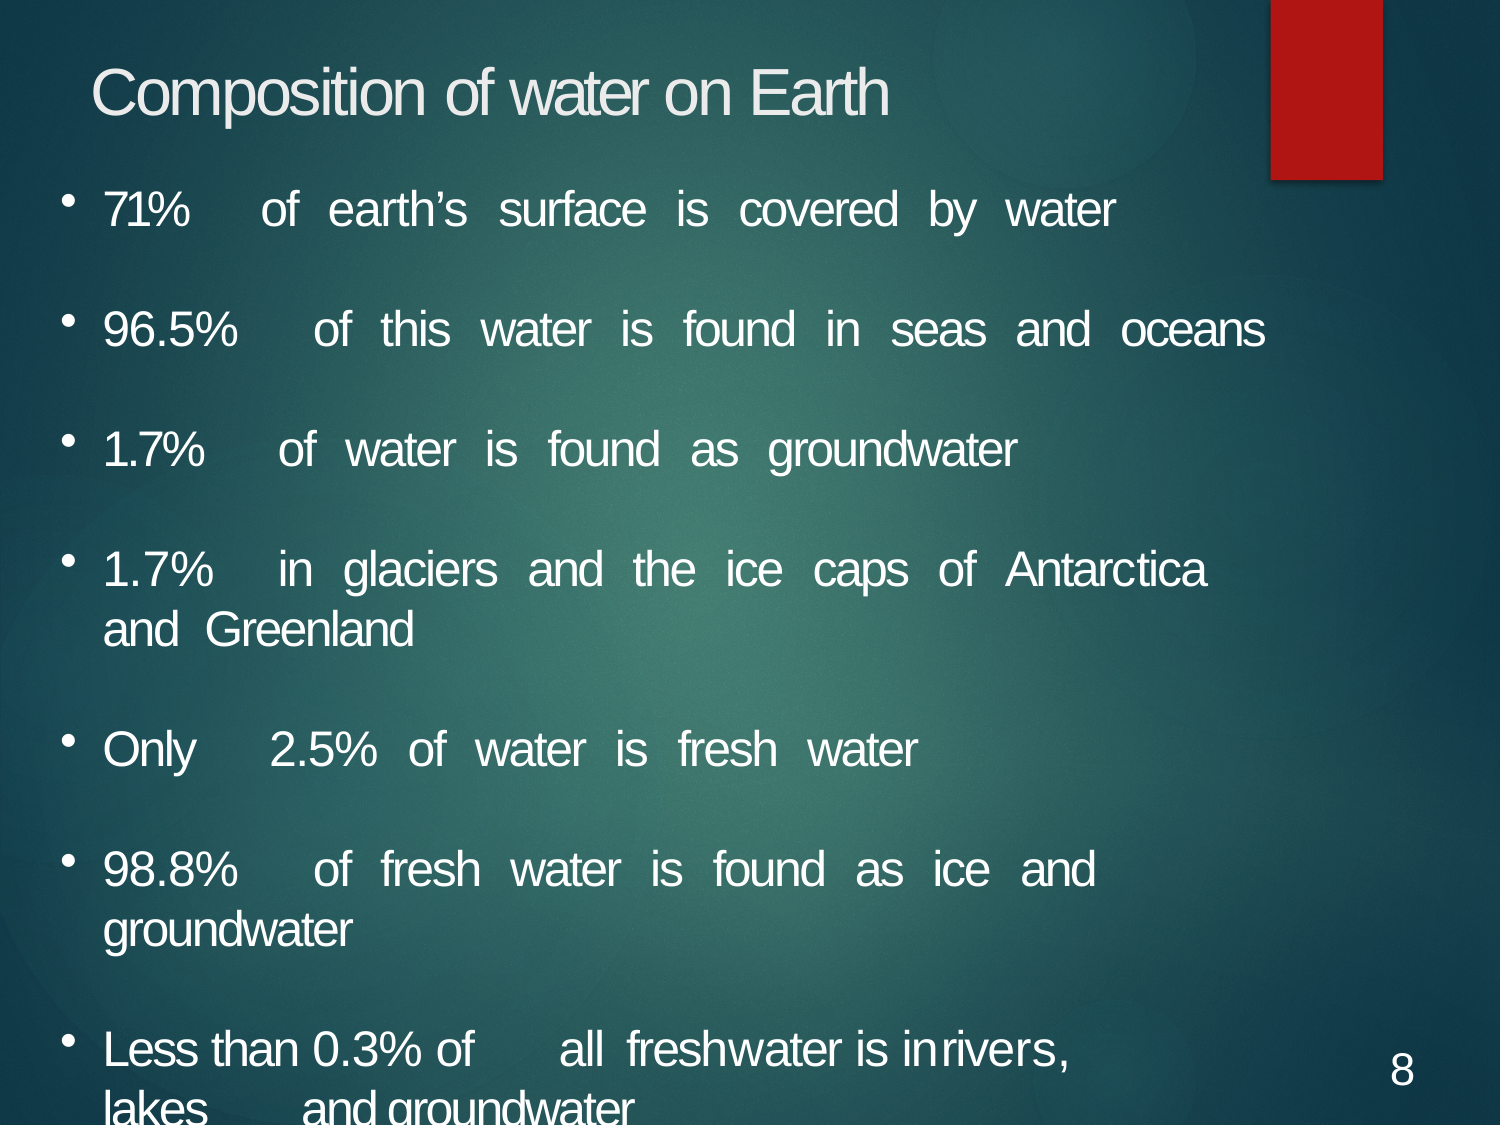

# Composition of water on Earth
71%	of	earth’s	surface	is	covered	by	water
96.5%	of	this	water	is	found	in	seas	and	oceans
1.7%	of	water	is	found	as	groundwater
1.7%	in	glaciers	and	the	ice	caps	of	Antarctica	and  Greenland
Only	2.5%	of	water	is	fresh	water
98.8%	of	fresh	water	is	found	as	ice	and	groundwater
Less than 0.3% of	all	freshwater is in	rivers,	lakes	and groundwater
8